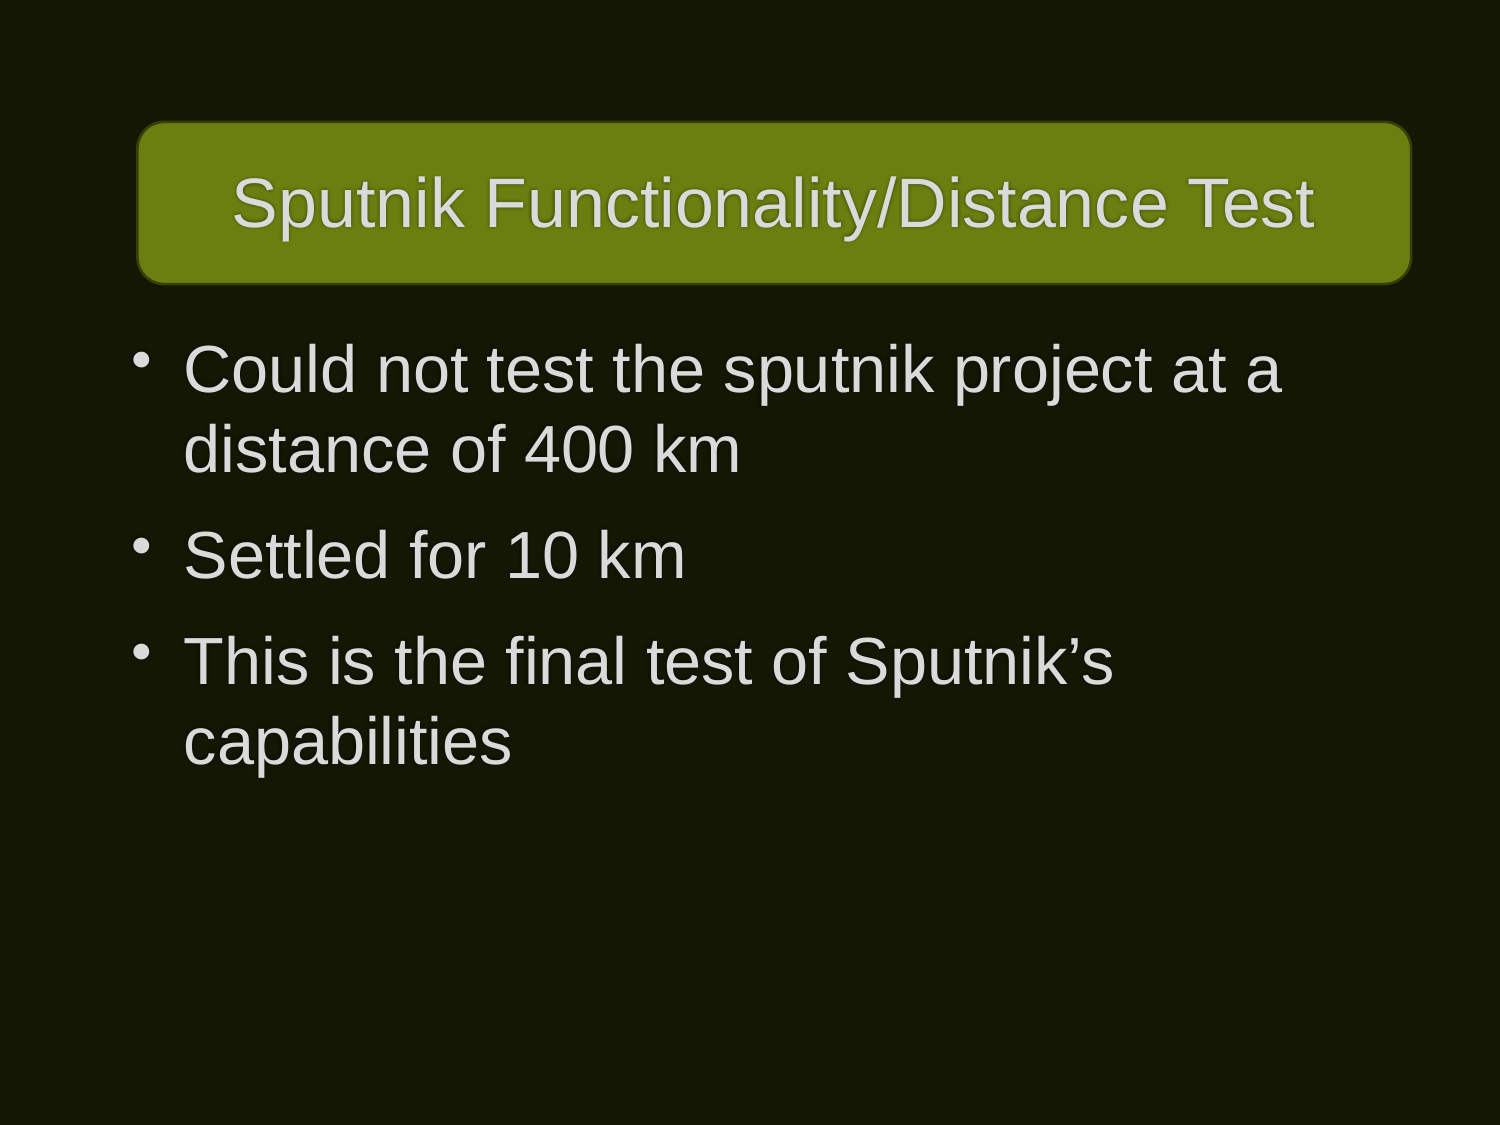

# Sputnik Functionality/Distance Test

Could not test the sputnik project at a distance of 400 km
Settled for 10 km
This is the final test of Sputnik’s capabilities